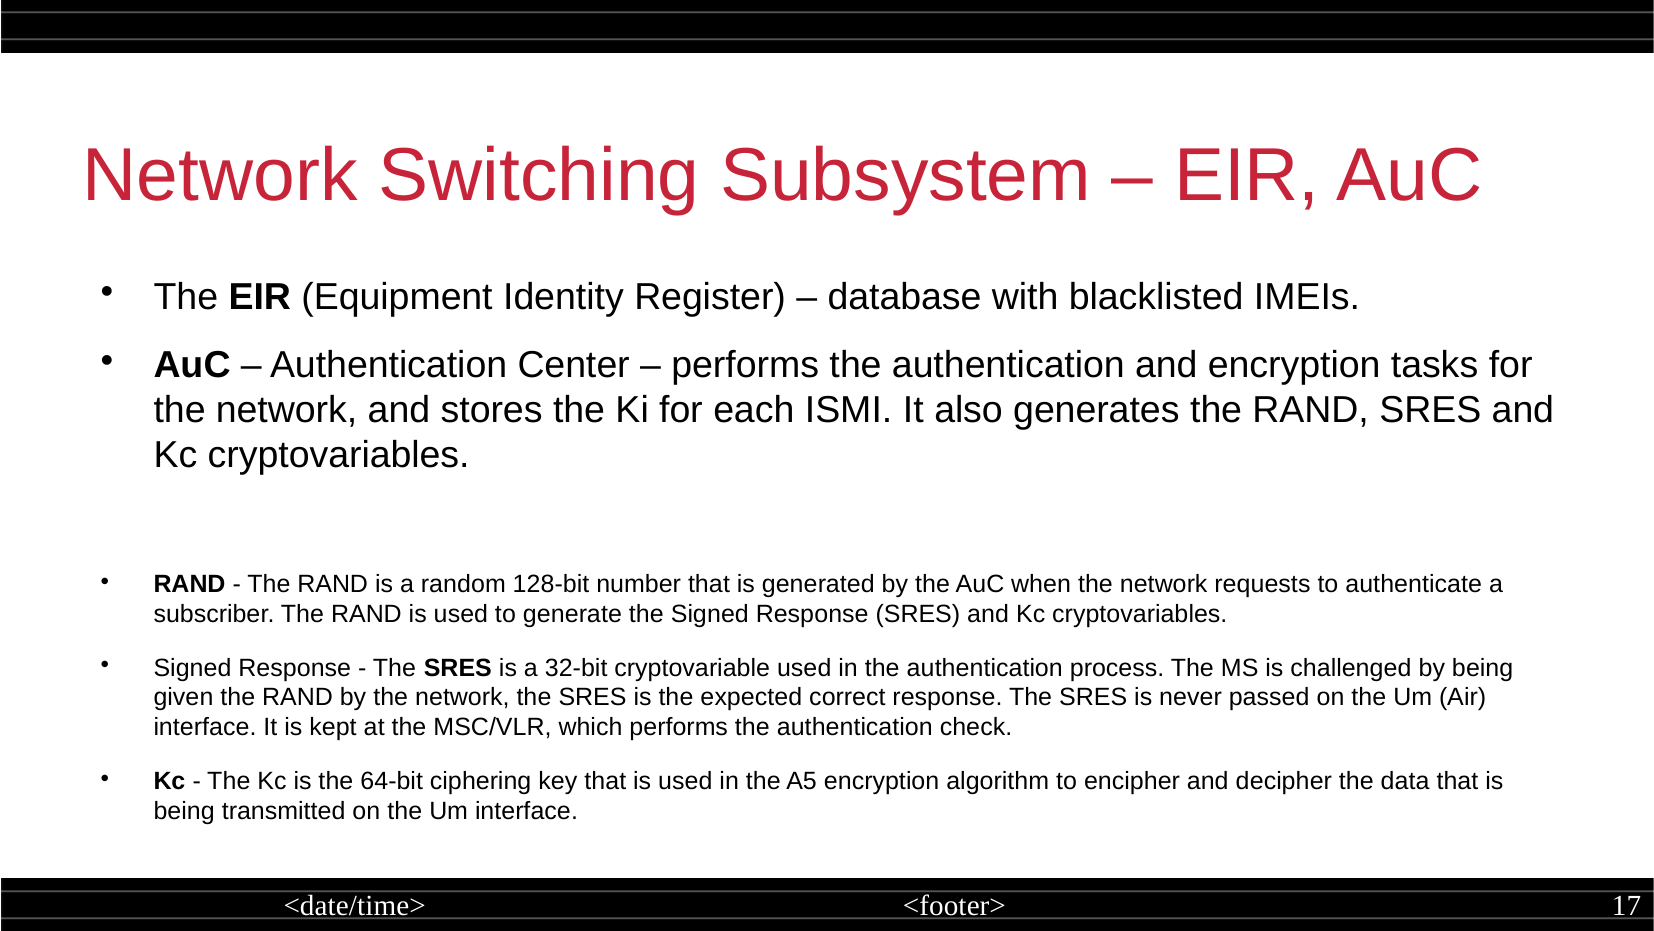

Network Switching Subsystem – EIR, AuC
The EIR (Equipment Identity Register) – database with blacklisted IMEIs.
AuC – Authentication Center – performs the authentication and encryption tasks for the network, and stores the Ki for each ISMI. It also generates the RAND, SRES and Kc cryptovariables.

RAND - The RAND is a random 128-bit number that is generated by the AuC when the network requests to authenticate a subscriber. The RAND is used to generate the Signed Response (SRES) and Kc cryptovariables.
Signed Response - The SRES is a 32-bit cryptovariable used in the authentication process. The MS is challenged by being given the RAND by the network, the SRES is the expected correct response. The SRES is never passed on the Um (Air) interface. It is kept at the MSC/VLR, which performs the authentication check.
Kc - The Kc is the 64-bit ciphering key that is used in the A5 encryption algorithm to encipher and decipher the data that is being transmitted on the Um interface.